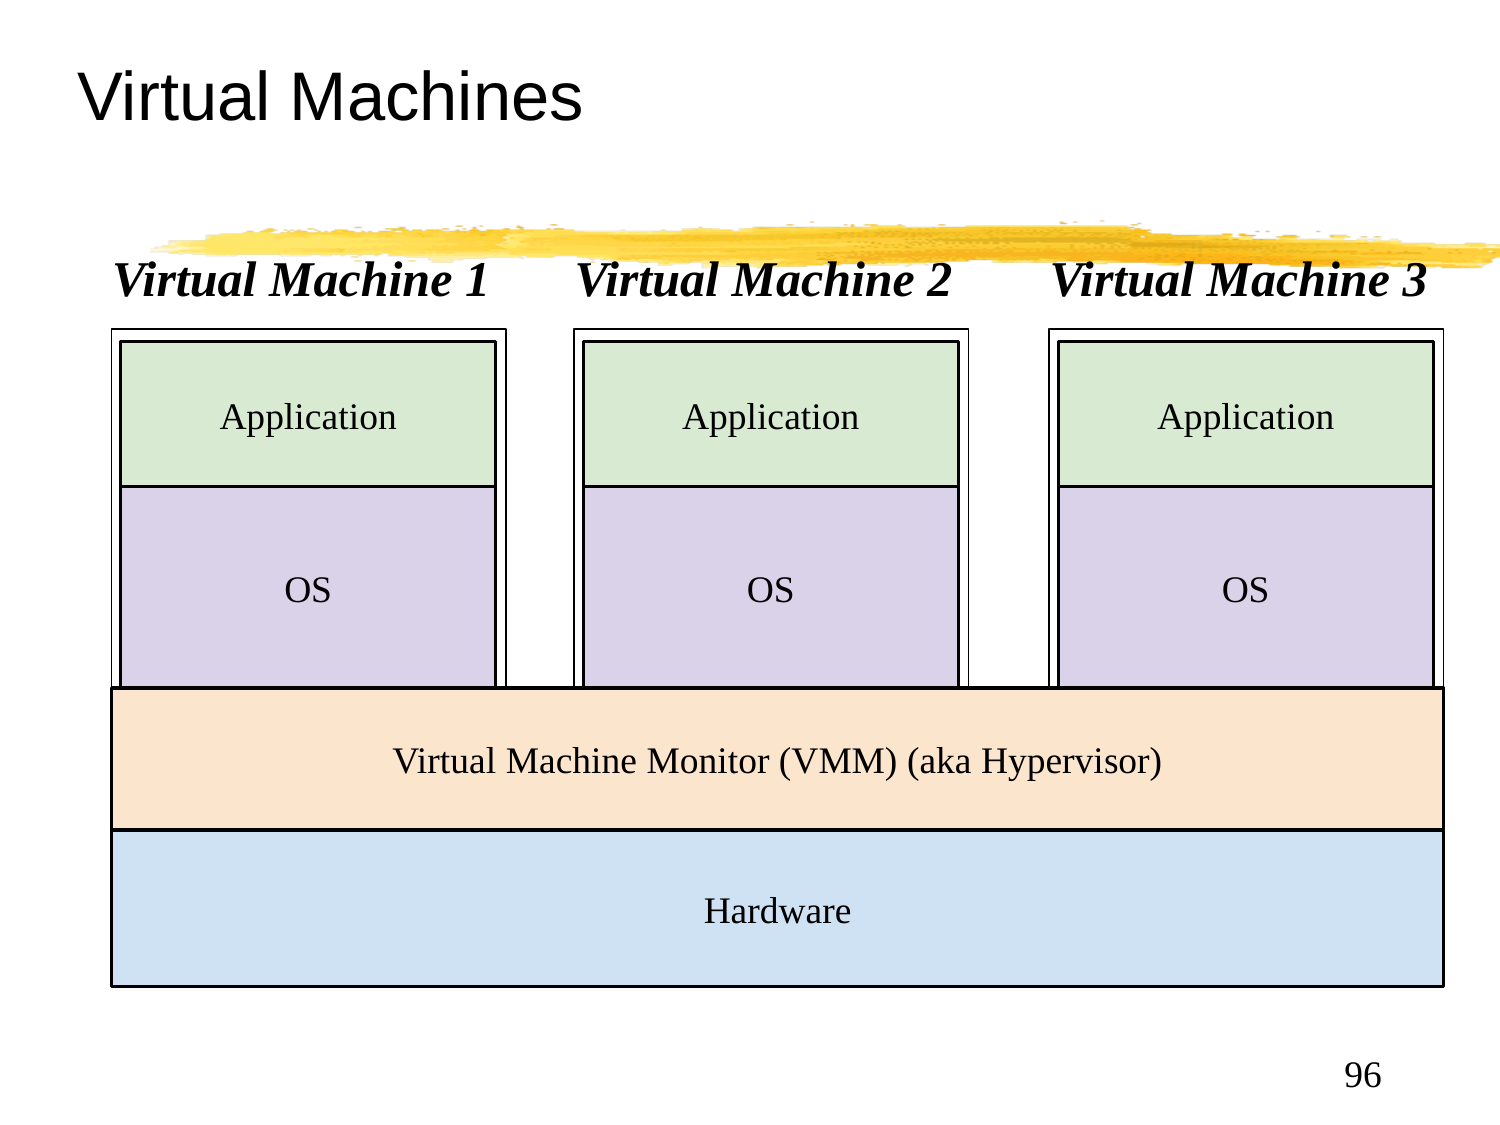

# Virtual Machines
Virtual Machine 1
Virtual Machine 2
Virtual Machine 3

Application
Application
Application
OS
OS
OS
Virtual Machine Monitor (VMM) (aka Hypervisor)
Hardware
96